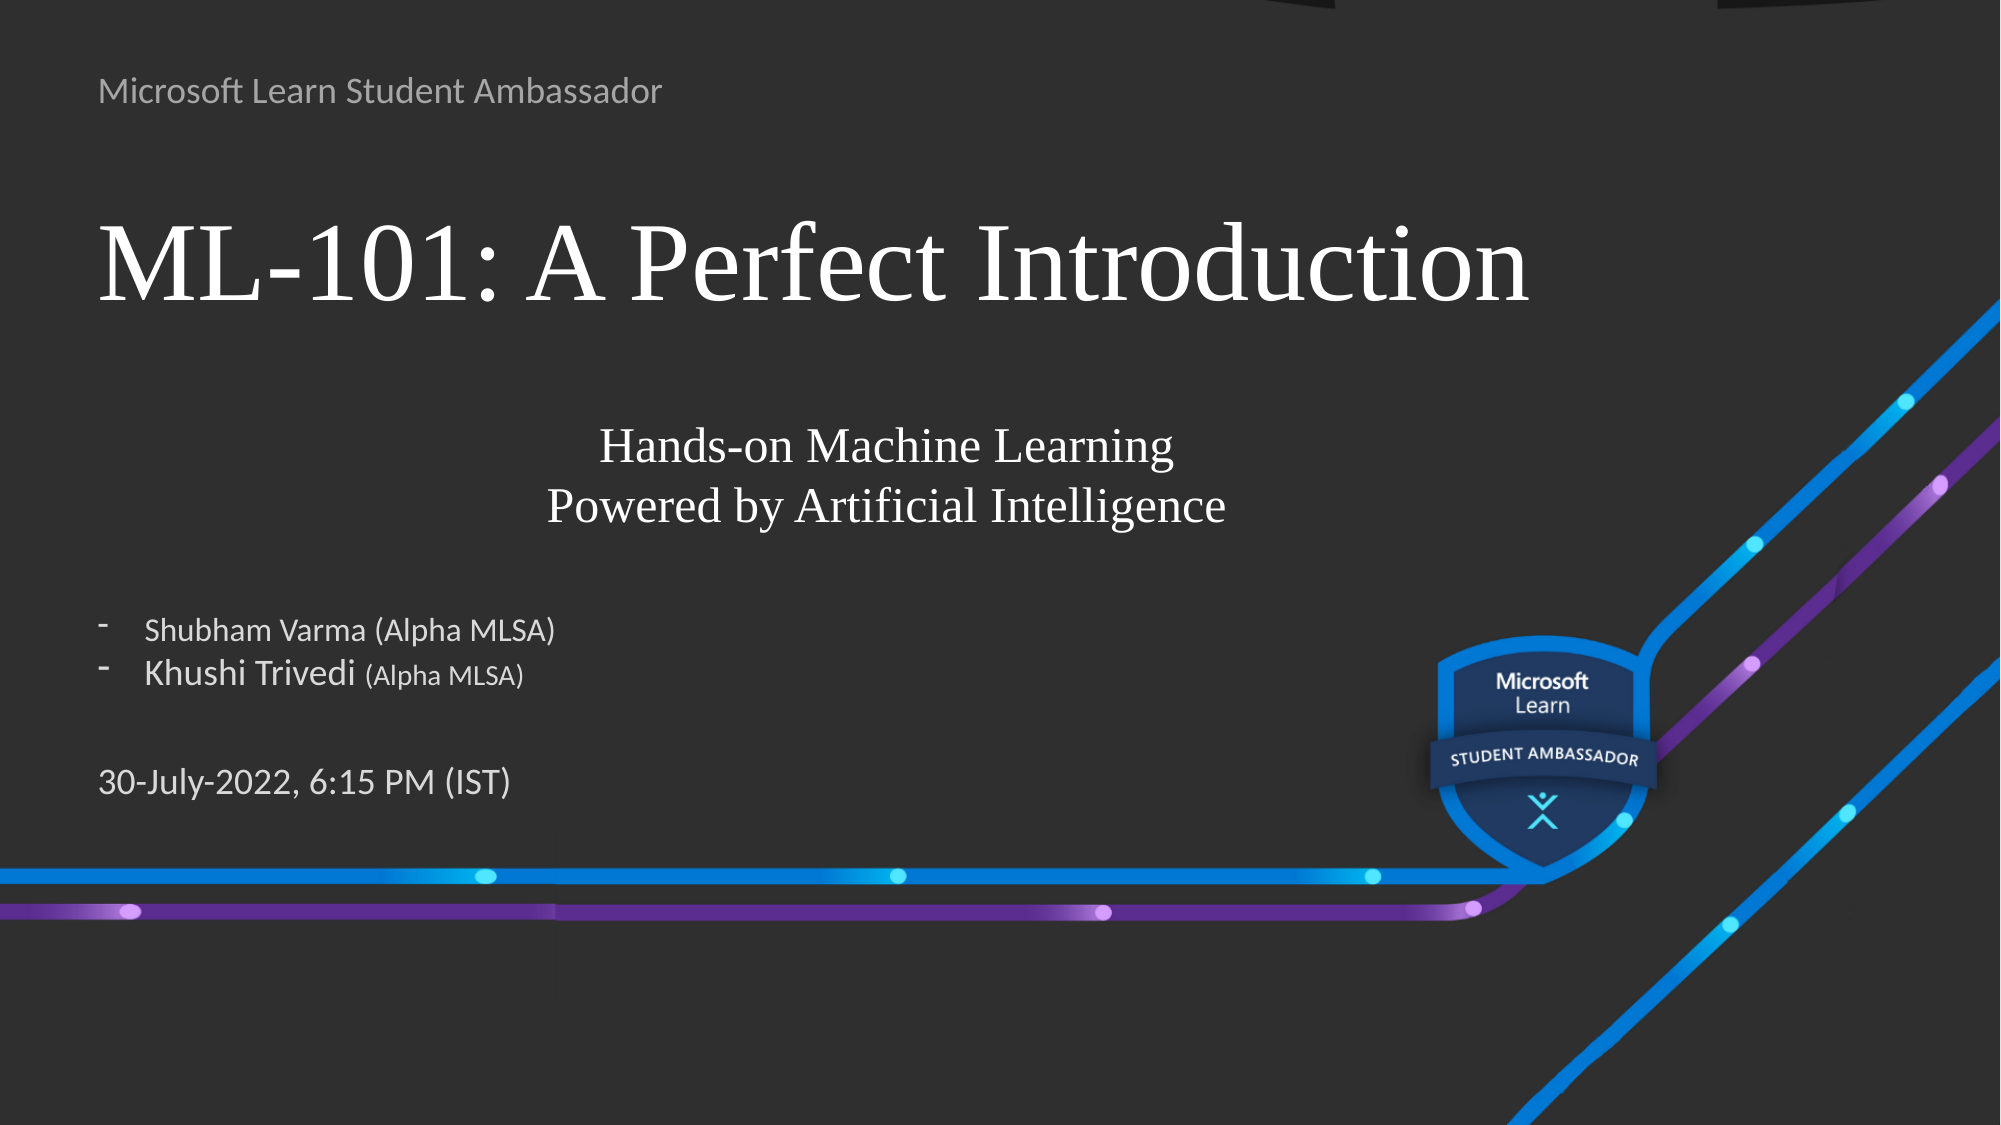

Microsoft Learn Student Ambassador
ML-101: A Perfect Introduction

Hands-on Machine Learning
Powered by Artificial Intelligence

Shubham Varma (Alpha MLSA)
Khushi Trivedi (Alpha MLSA)
30-July-2022, 6:15 PM (IST)